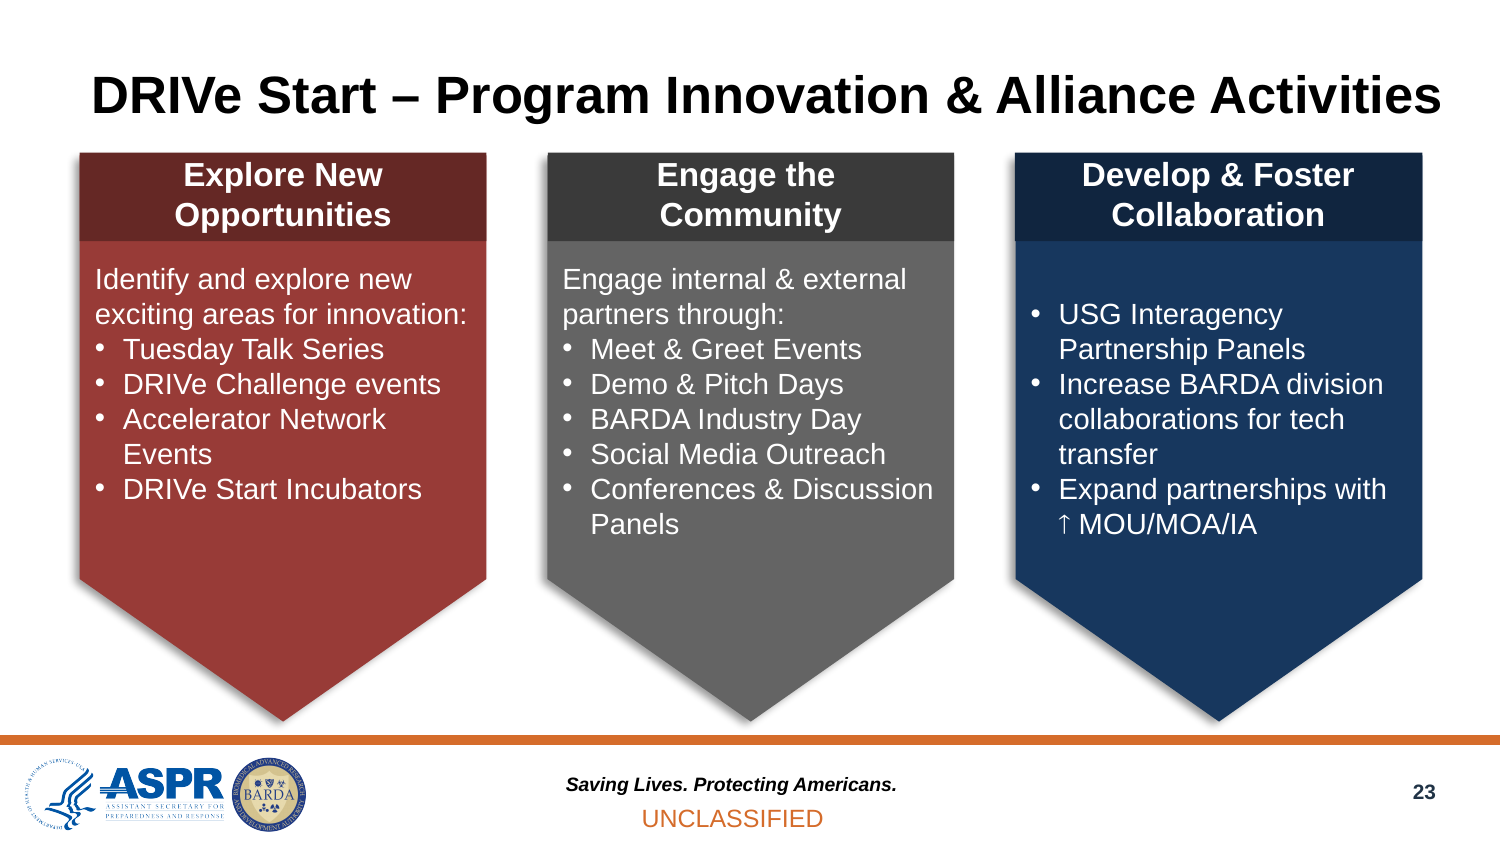

# DRIVe Start – Program Innovation & Alliance Activities
Engage the
Community
Explore New Opportunities
Develop & Foster
Collaboration
Identify and explore new exciting areas for innovation:
Tuesday Talk Series
DRIVe Challenge events
Accelerator Network Events
DRIVe Start Incubators

Engage internal & external partners through:
Meet & Greet Events
Demo & Pitch Days
BARDA Industry Day
Social Media Outreach
Conferences & Discussion Panels

USG Interagency Partnership Panels
Increase BARDA division collaborations for tech transfer
Expand partnerships with ↑ MOU/MOA/IA